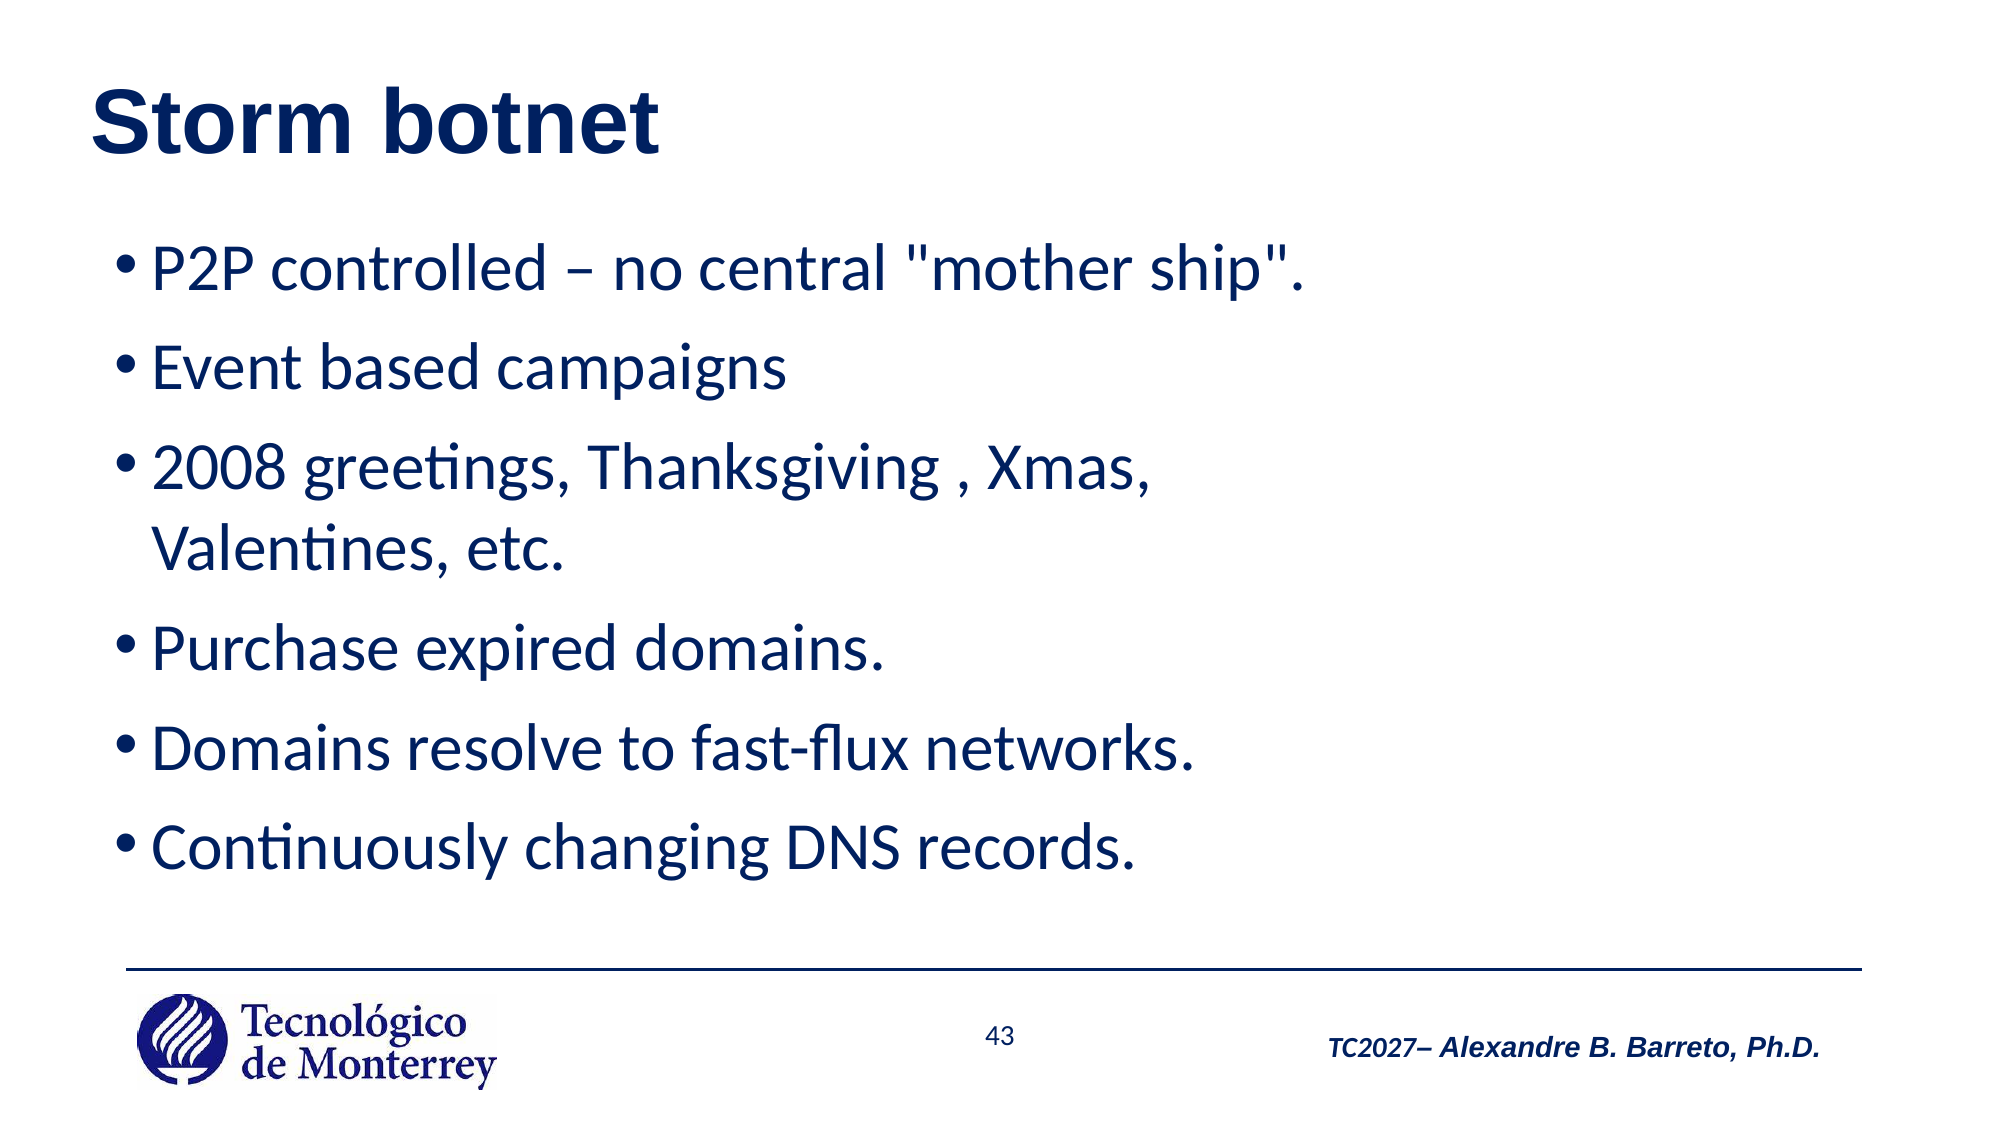

# Storm botnet
P2P controlled – no central "mother ship".
Event based campaigns
2008 greetings, Thanksgiving , Xmas, Valentines, etc.
Purchase expired domains.
Domains resolve to fast-flux networks.
Continuously changing DNS records.